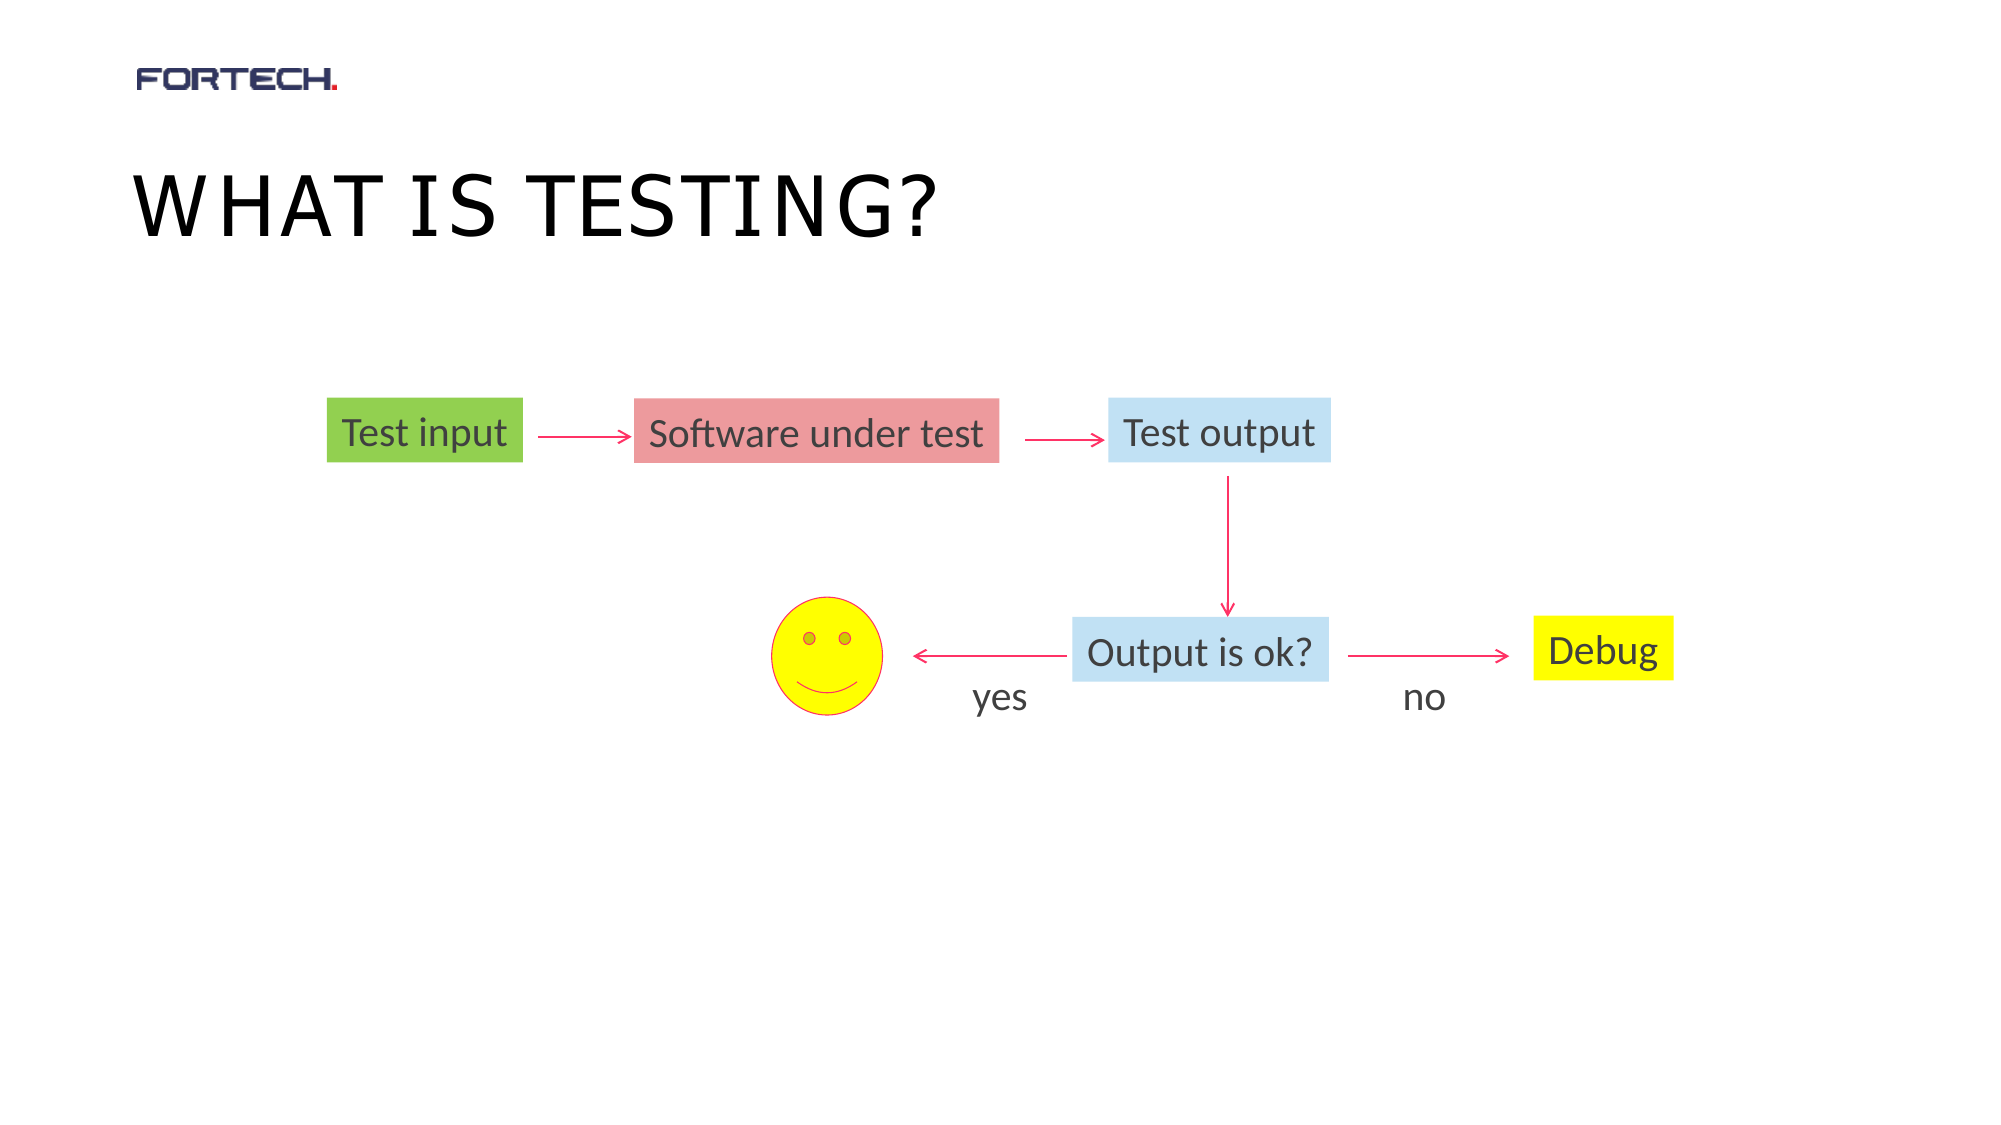

# What is testing?
Test input
Test output
Software under test

Debug
Output is ok?
yes
no